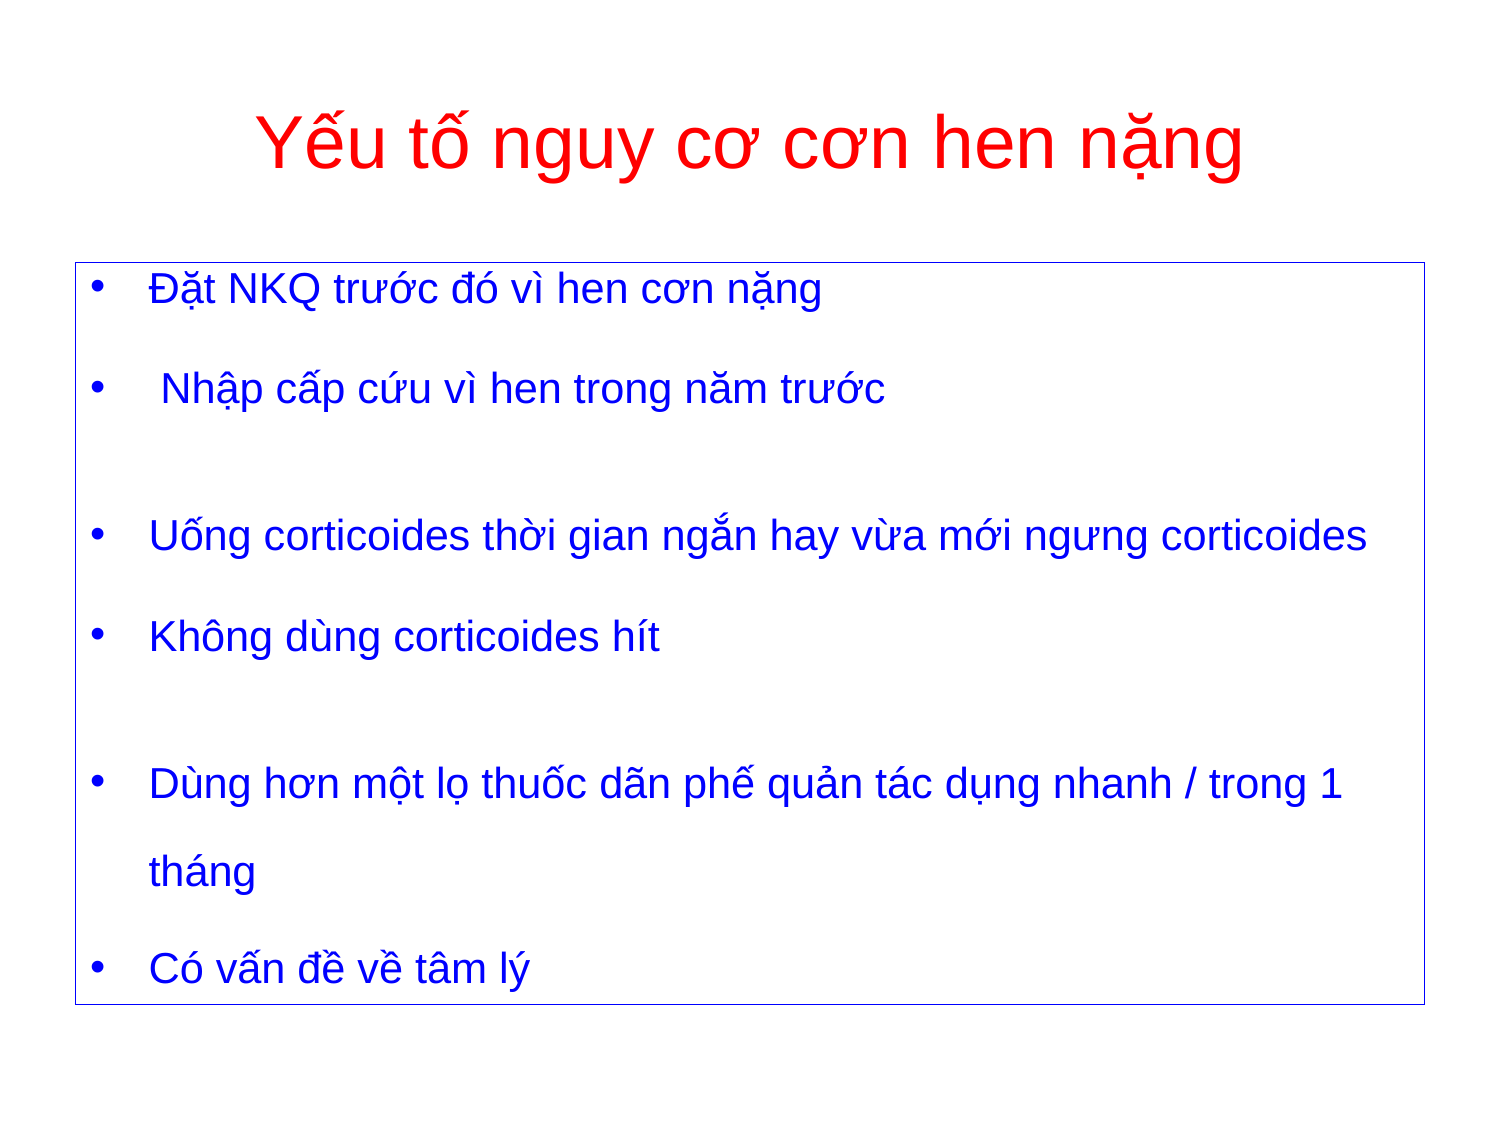

# Yếu tố nguy cơ cơn hen nặng
Đặt NKQ trước đó vì hen cơn nặng

 Nhập cấp cứu vì hen trong năm trước

Uống corticoides thời gian ngắn hay vừa mới ngưng corticoides

Không dùng corticoides hít

Dùng hơn một lọ thuốc dãn phế quản tác dụng nhanh / trong 1 tháng
Có vấn đề về tâm lý